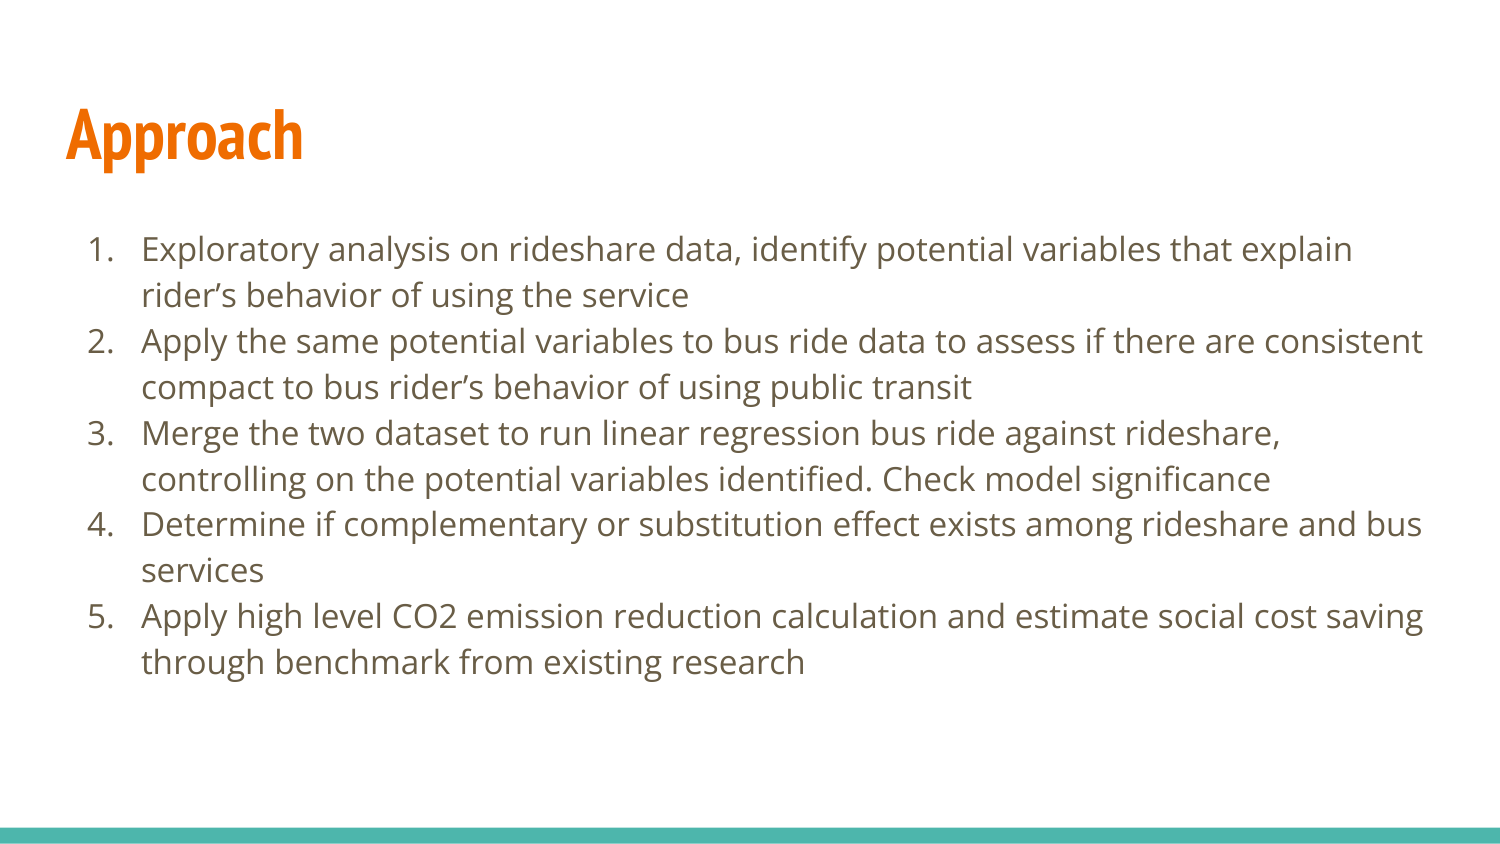

# Approach
Exploratory analysis on rideshare data, identify potential variables that explain rider’s behavior of using the service
Apply the same potential variables to bus ride data to assess if there are consistent compact to bus rider’s behavior of using public transit
Merge the two dataset to run linear regression bus ride against rideshare, controlling on the potential variables identified. Check model significance
Determine if complementary or substitution effect exists among rideshare and bus services
Apply high level CO2 emission reduction calculation and estimate social cost saving through benchmark from existing research